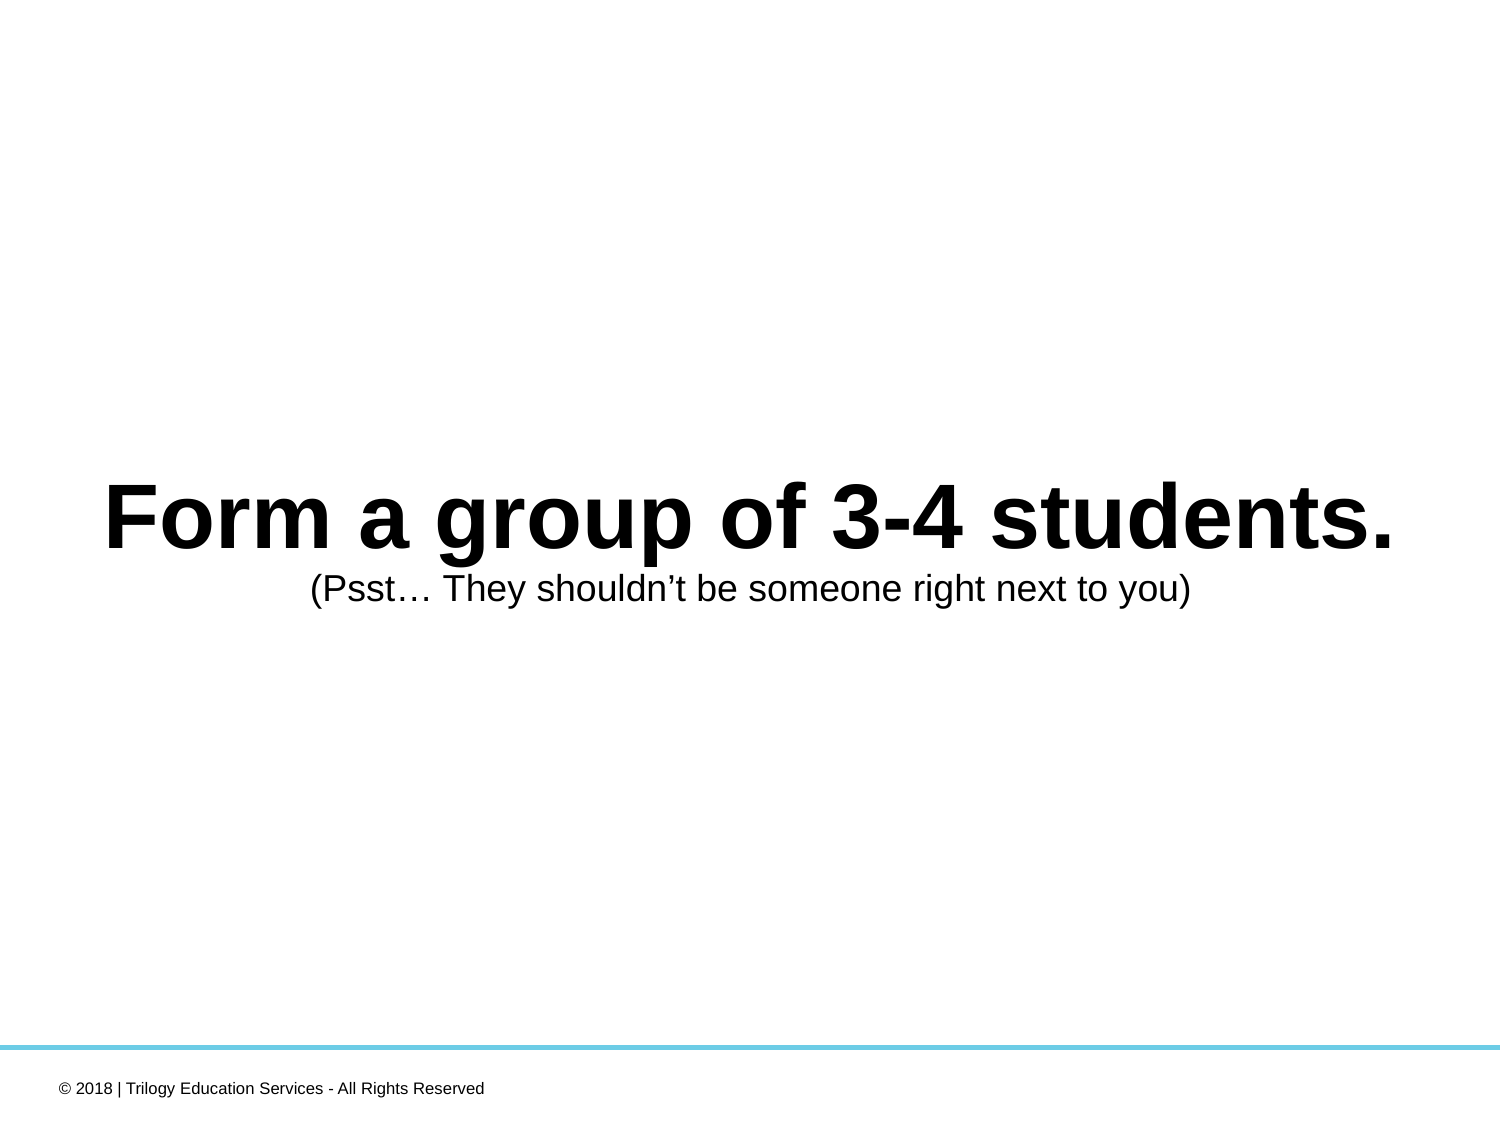

Form a group of 3-4 students.
(Psst… They shouldn’t be someone right next to you)